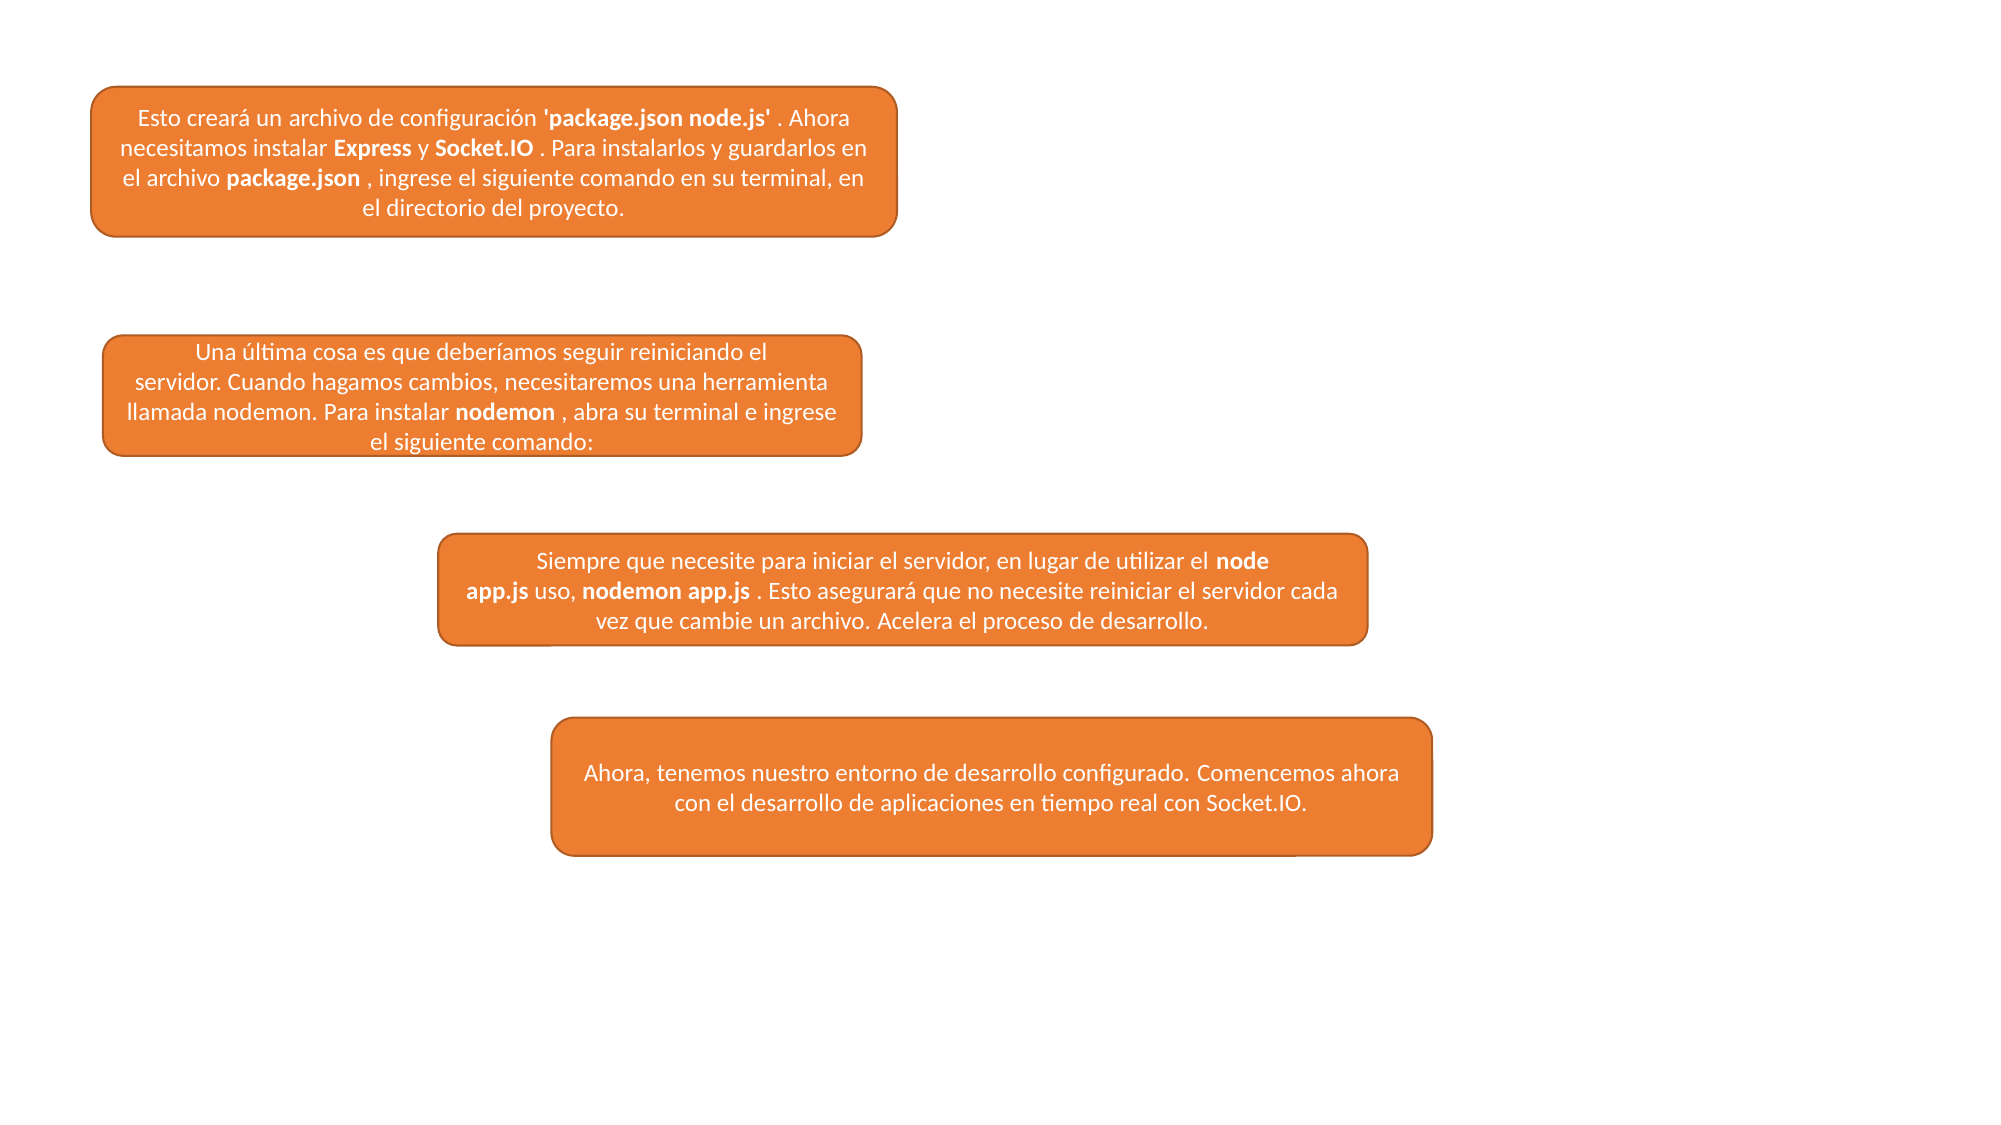

Esto creará un archivo de configuración 'package.json node.js' . Ahora necesitamos instalar Express y Socket.IO . Para instalarlos y guardarlos en el archivo package.json , ingrese el siguiente comando en su terminal, en el directorio del proyecto.

Una última cosa es que deberíamos seguir reiniciando el servidor. Cuando hagamos cambios, necesitaremos una herramienta llamada nodemon. Para instalar nodemon , abra su terminal e ingrese el siguiente comando:
Siempre que necesite para iniciar el servidor, en lugar de utilizar el node app.js uso, nodemon app.js . Esto asegurará que no necesite reiniciar el servidor cada vez que cambie un archivo. Acelera el proceso de desarrollo.
Ahora, tenemos nuestro entorno de desarrollo configurado. Comencemos ahora con el desarrollo de aplicaciones en tiempo real con Socket.IO.